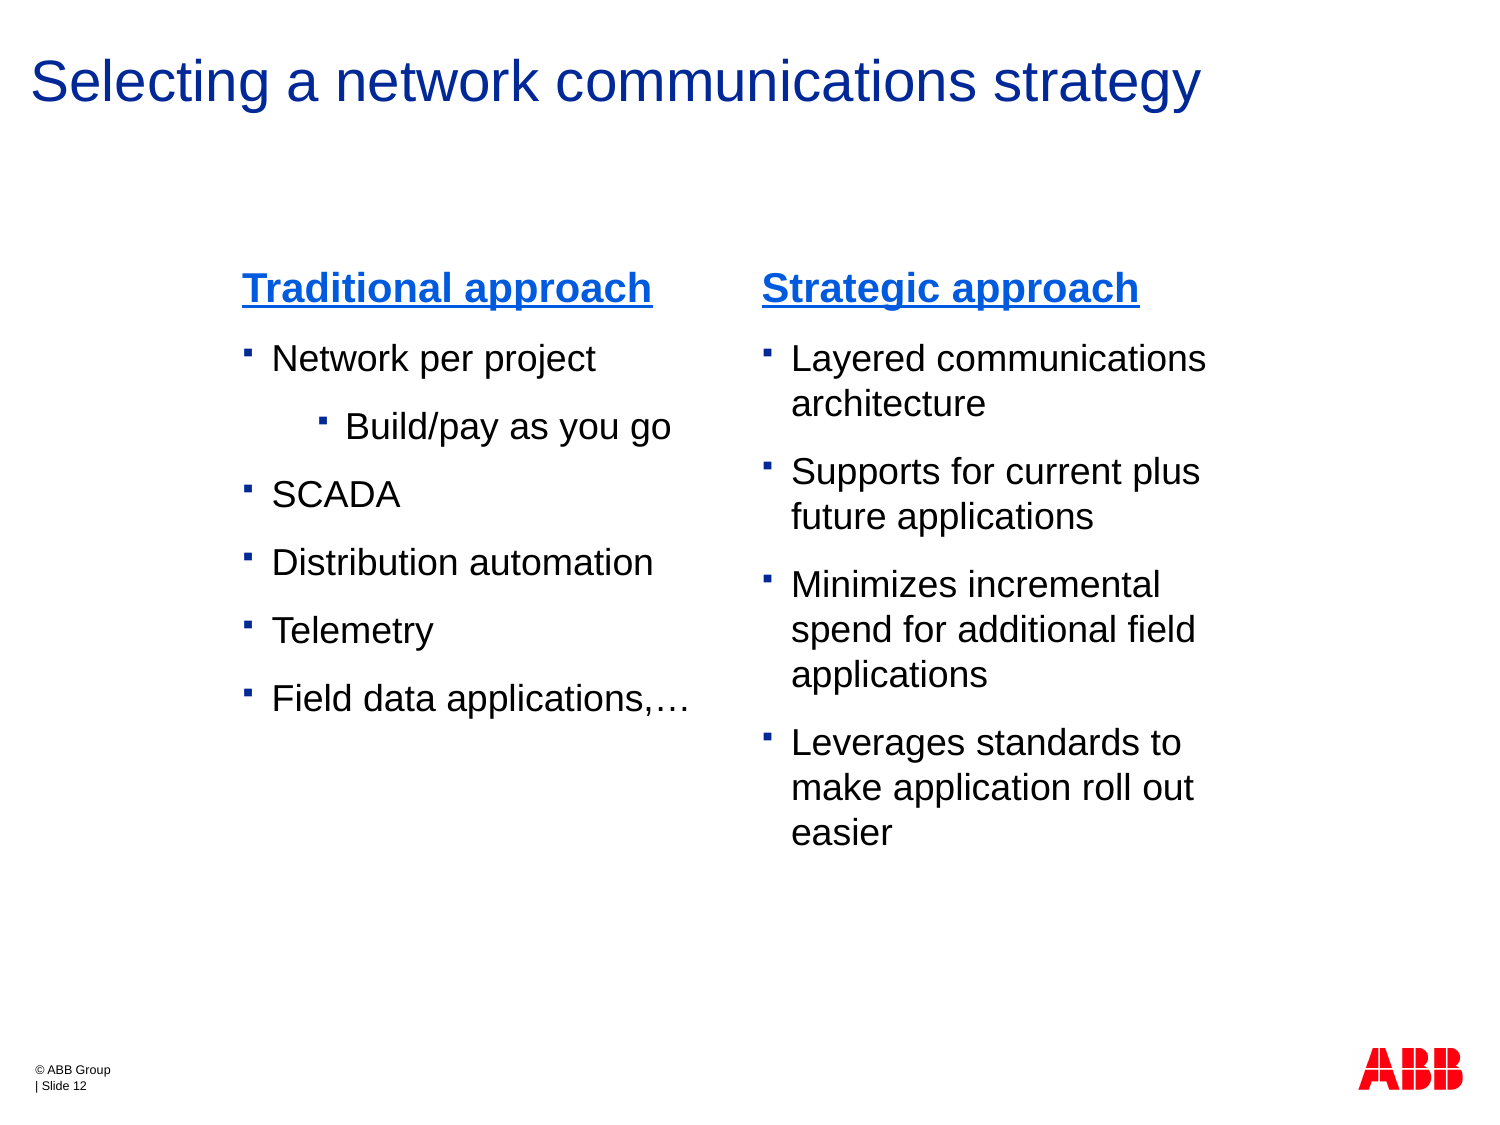

# Selecting a network communications strategy
Traditional approach
Network per project
Build/pay as you go
SCADA
Distribution automation
Telemetry
Field data applications,…

Strategic approach
Layered communications architecture
Supports for current plus future applications
Minimizes incremental spend for additional field applications
Leverages standards to make application roll out easier
© ABB Group

| Slide 12